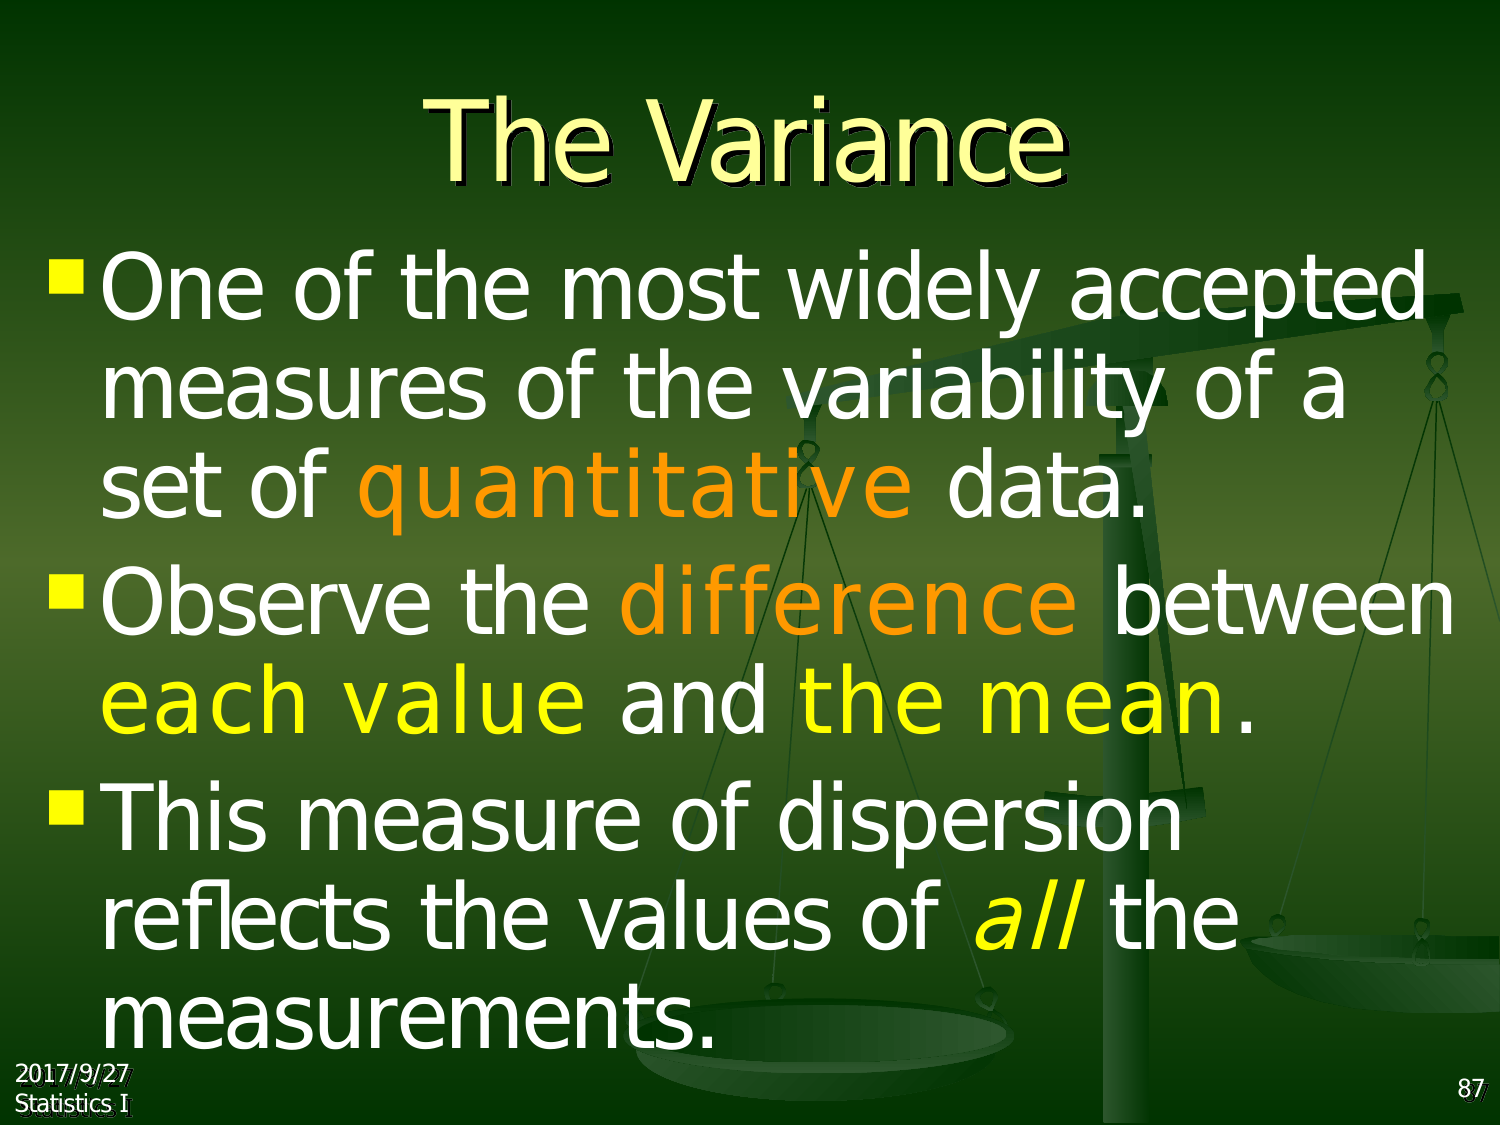

# The Variance
One of the most widely accepted measures of the variability of a set of quantitative data.
Observe the difference between each value and the mean.
This measure of dispersion reflects the values of all the measurements.
2017/9/27
Statistics I
87